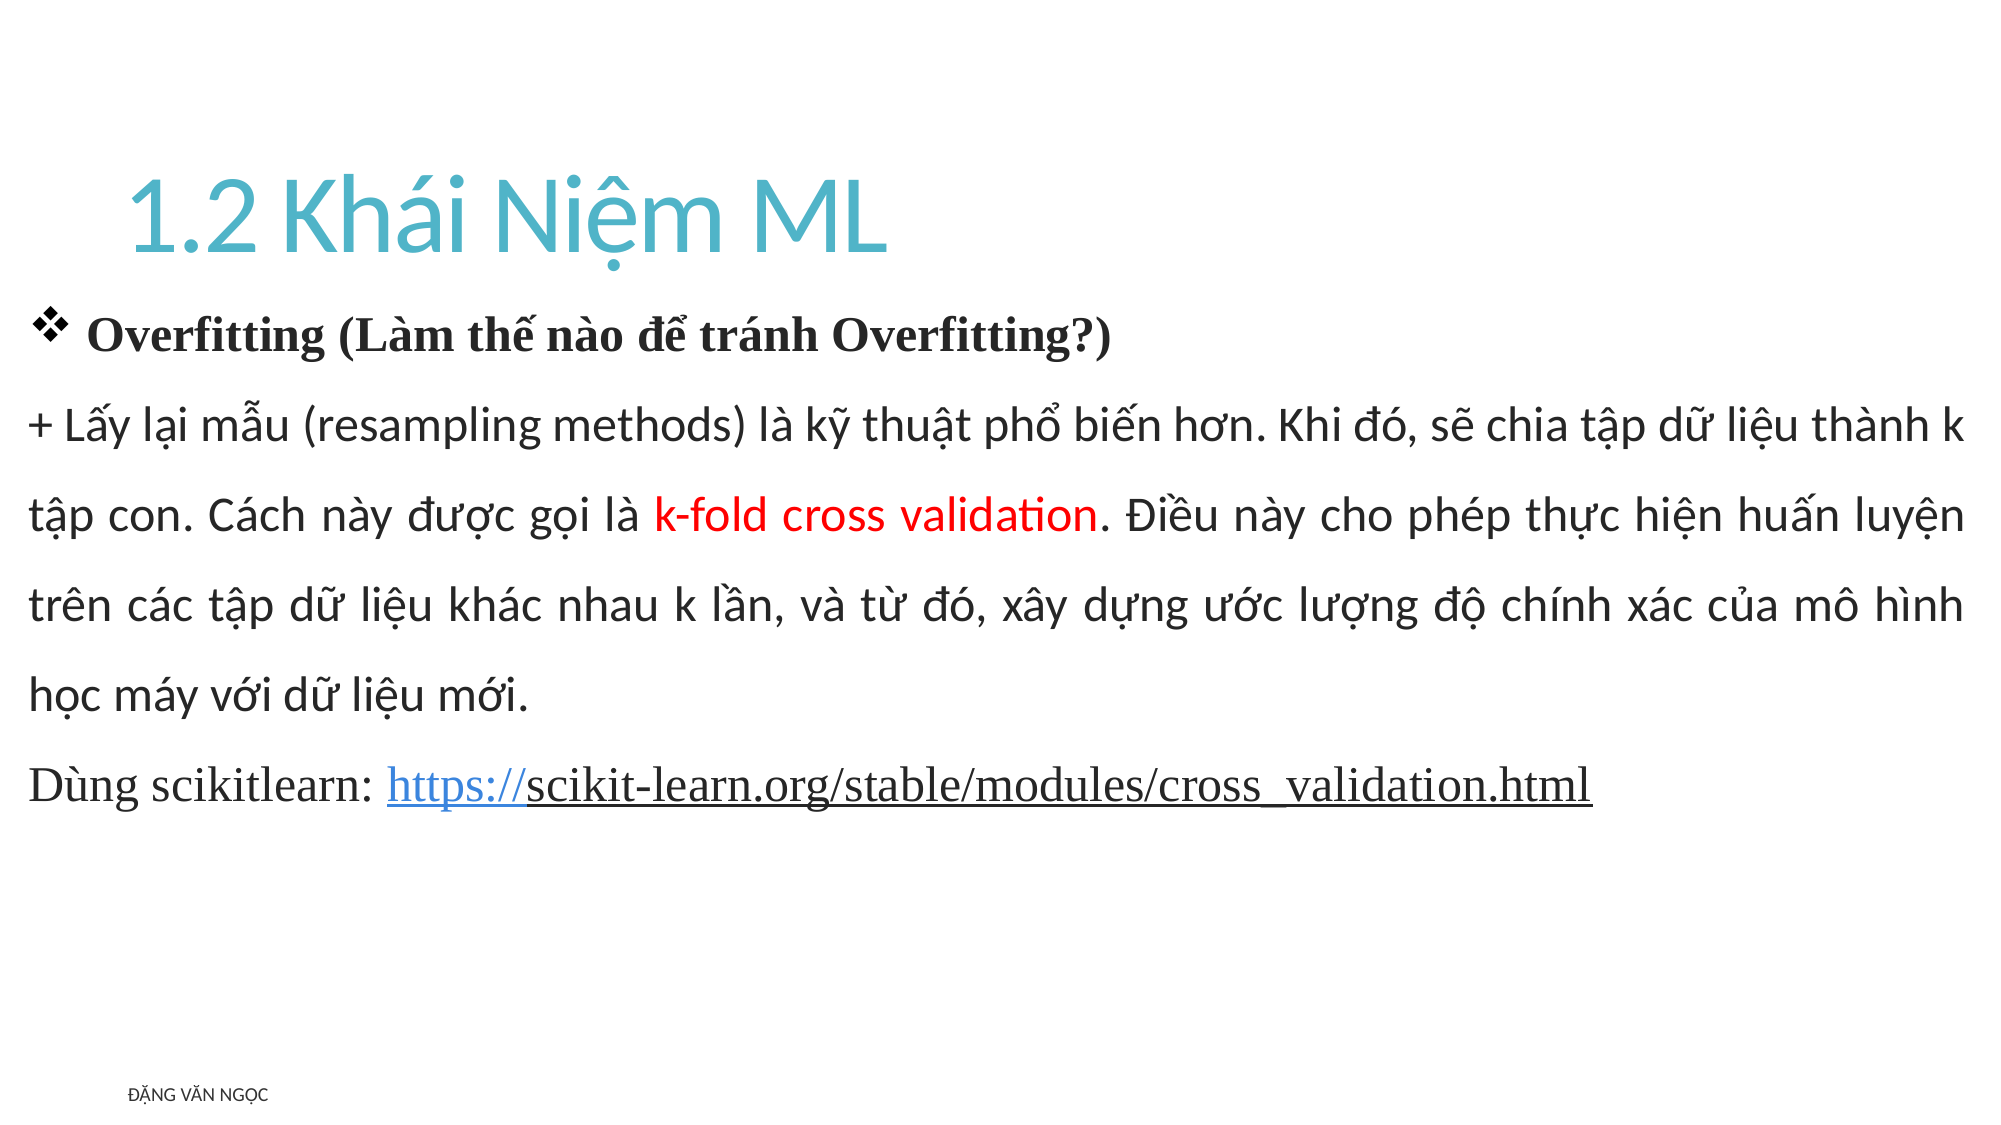

# 1.2 Khái Niệm ML
 Overfitting (Làm thế nào để tránh Overfitting?)
+ Lấy lại mẫu (resampling methods) là kỹ thuật phổ biến hơn. Khi đó, sẽ chia tập dữ liệu thành k tập con. Cách này được gọi là k-fold cross validation. Điều này cho phép thực hiện huấn luyện trên các tập dữ liệu khác nhau k lần, và từ đó, xây dựng ước lượng độ chính xác của mô hình học máy với dữ liệu mới.
Dùng scikitlearn: https://scikit-learn.org/stable/modules/cross_validation.html

Đặng Văn Ngọc